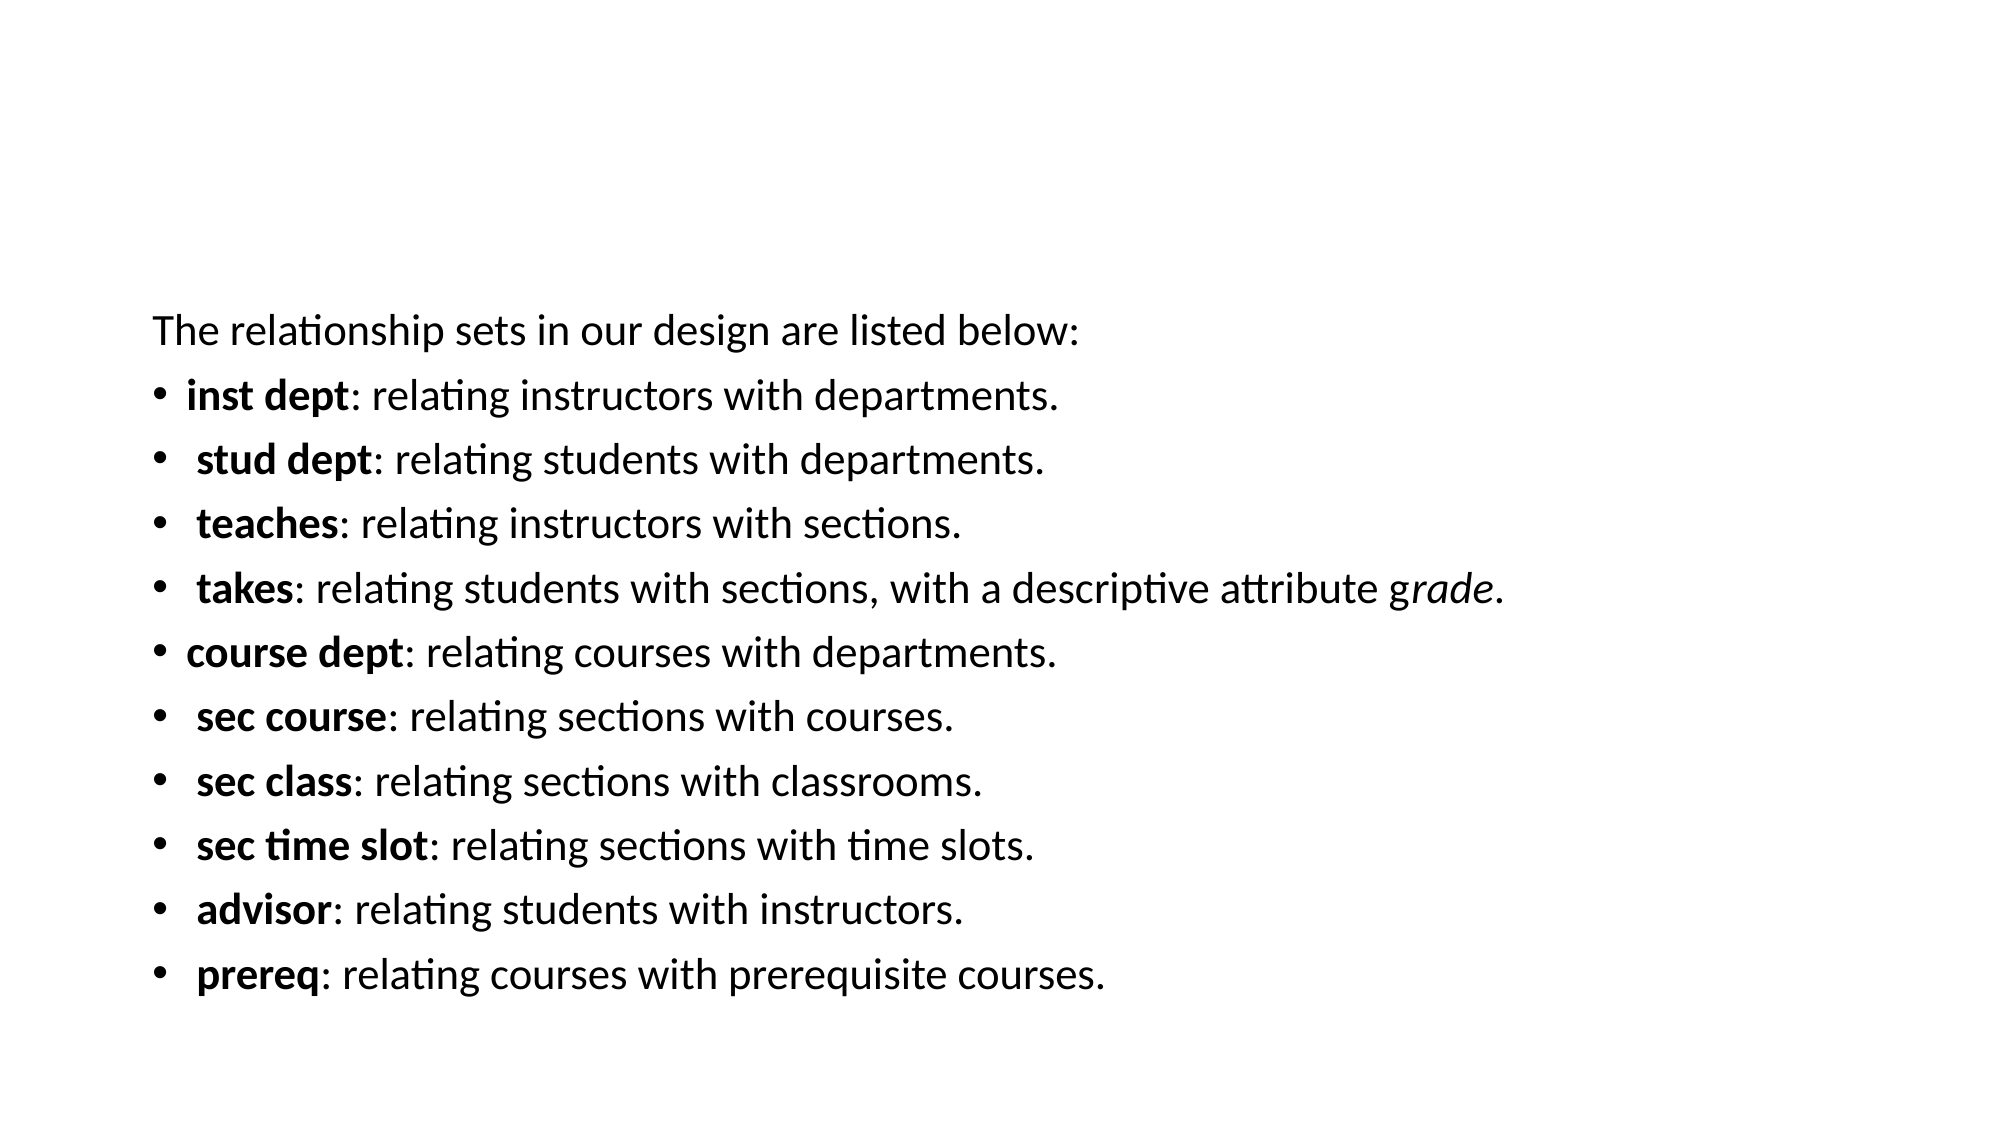

#
The relationship sets in our design are listed below:
inst dept: relating instructors with departments.
 stud dept: relating students with departments.
 teaches: relating instructors with sections.
 takes: relating students with sections, with a descriptive attribute grade.
course dept: relating courses with departments.
 sec course: relating sections with courses.
 sec class: relating sections with classrooms.
 sec time slot: relating sections with time slots.
 advisor: relating students with instructors.
 prereq: relating courses with prerequisite courses.